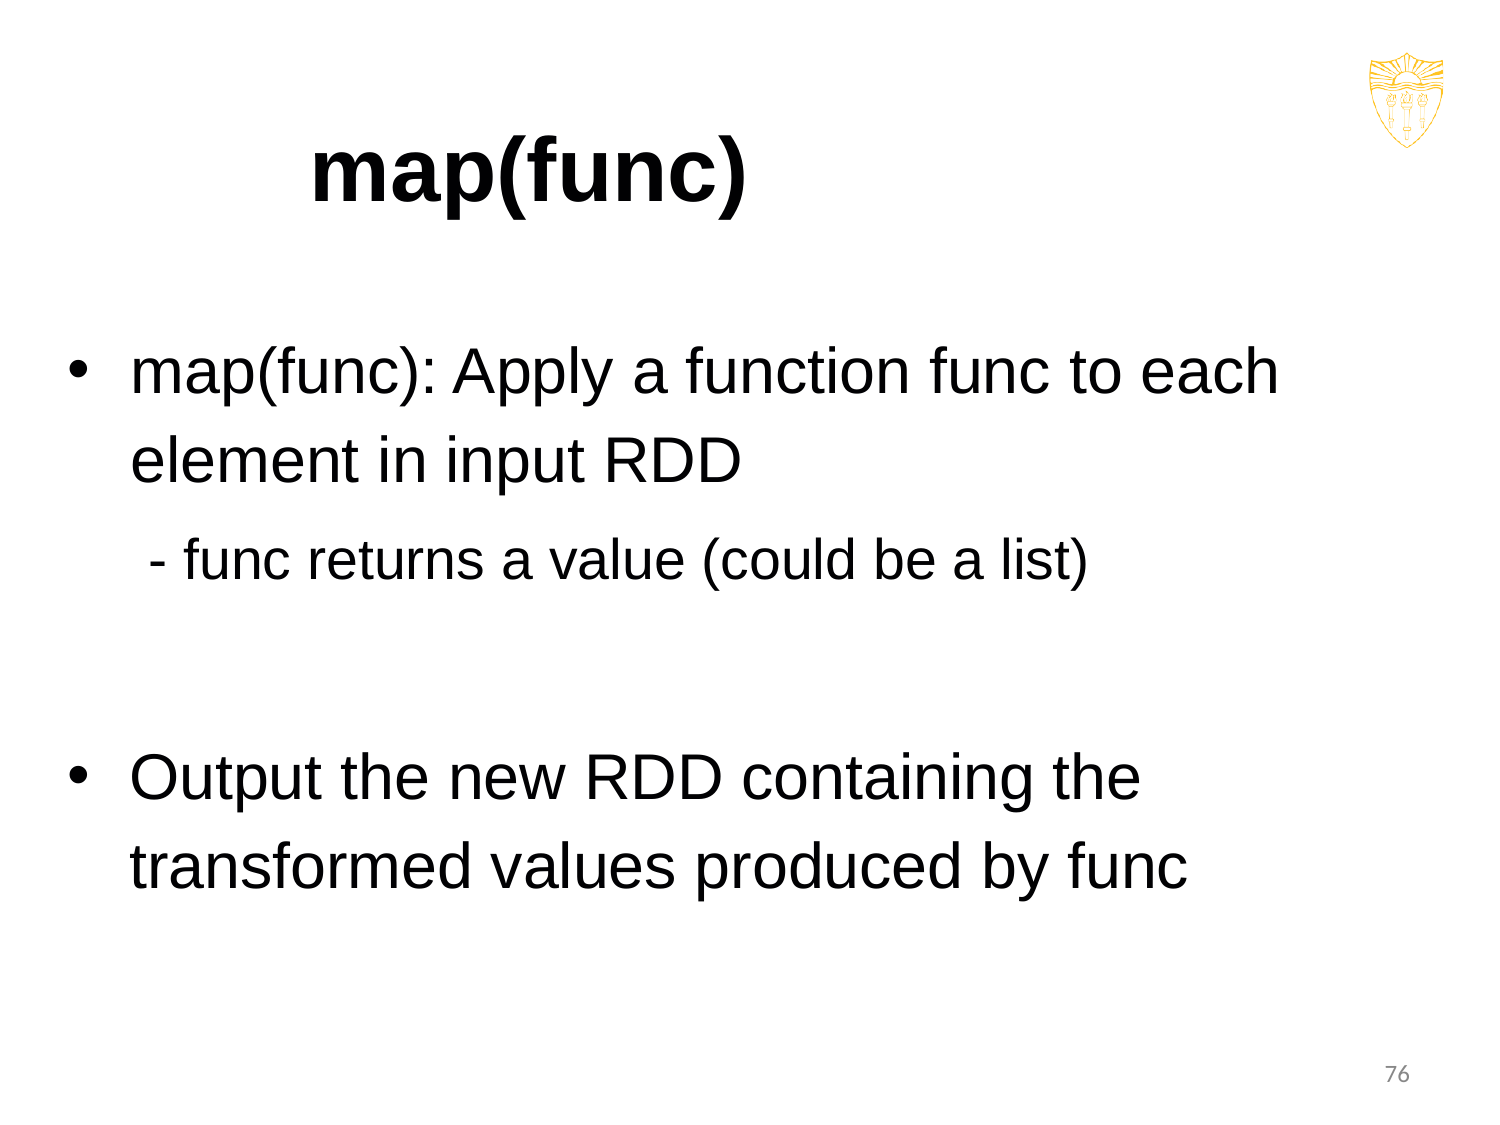

map(func)
map(func): Apply a function func to each element in input RDD
- func returns a value (could be a list)

Output the new RDD containing the transformed values produced by func
76